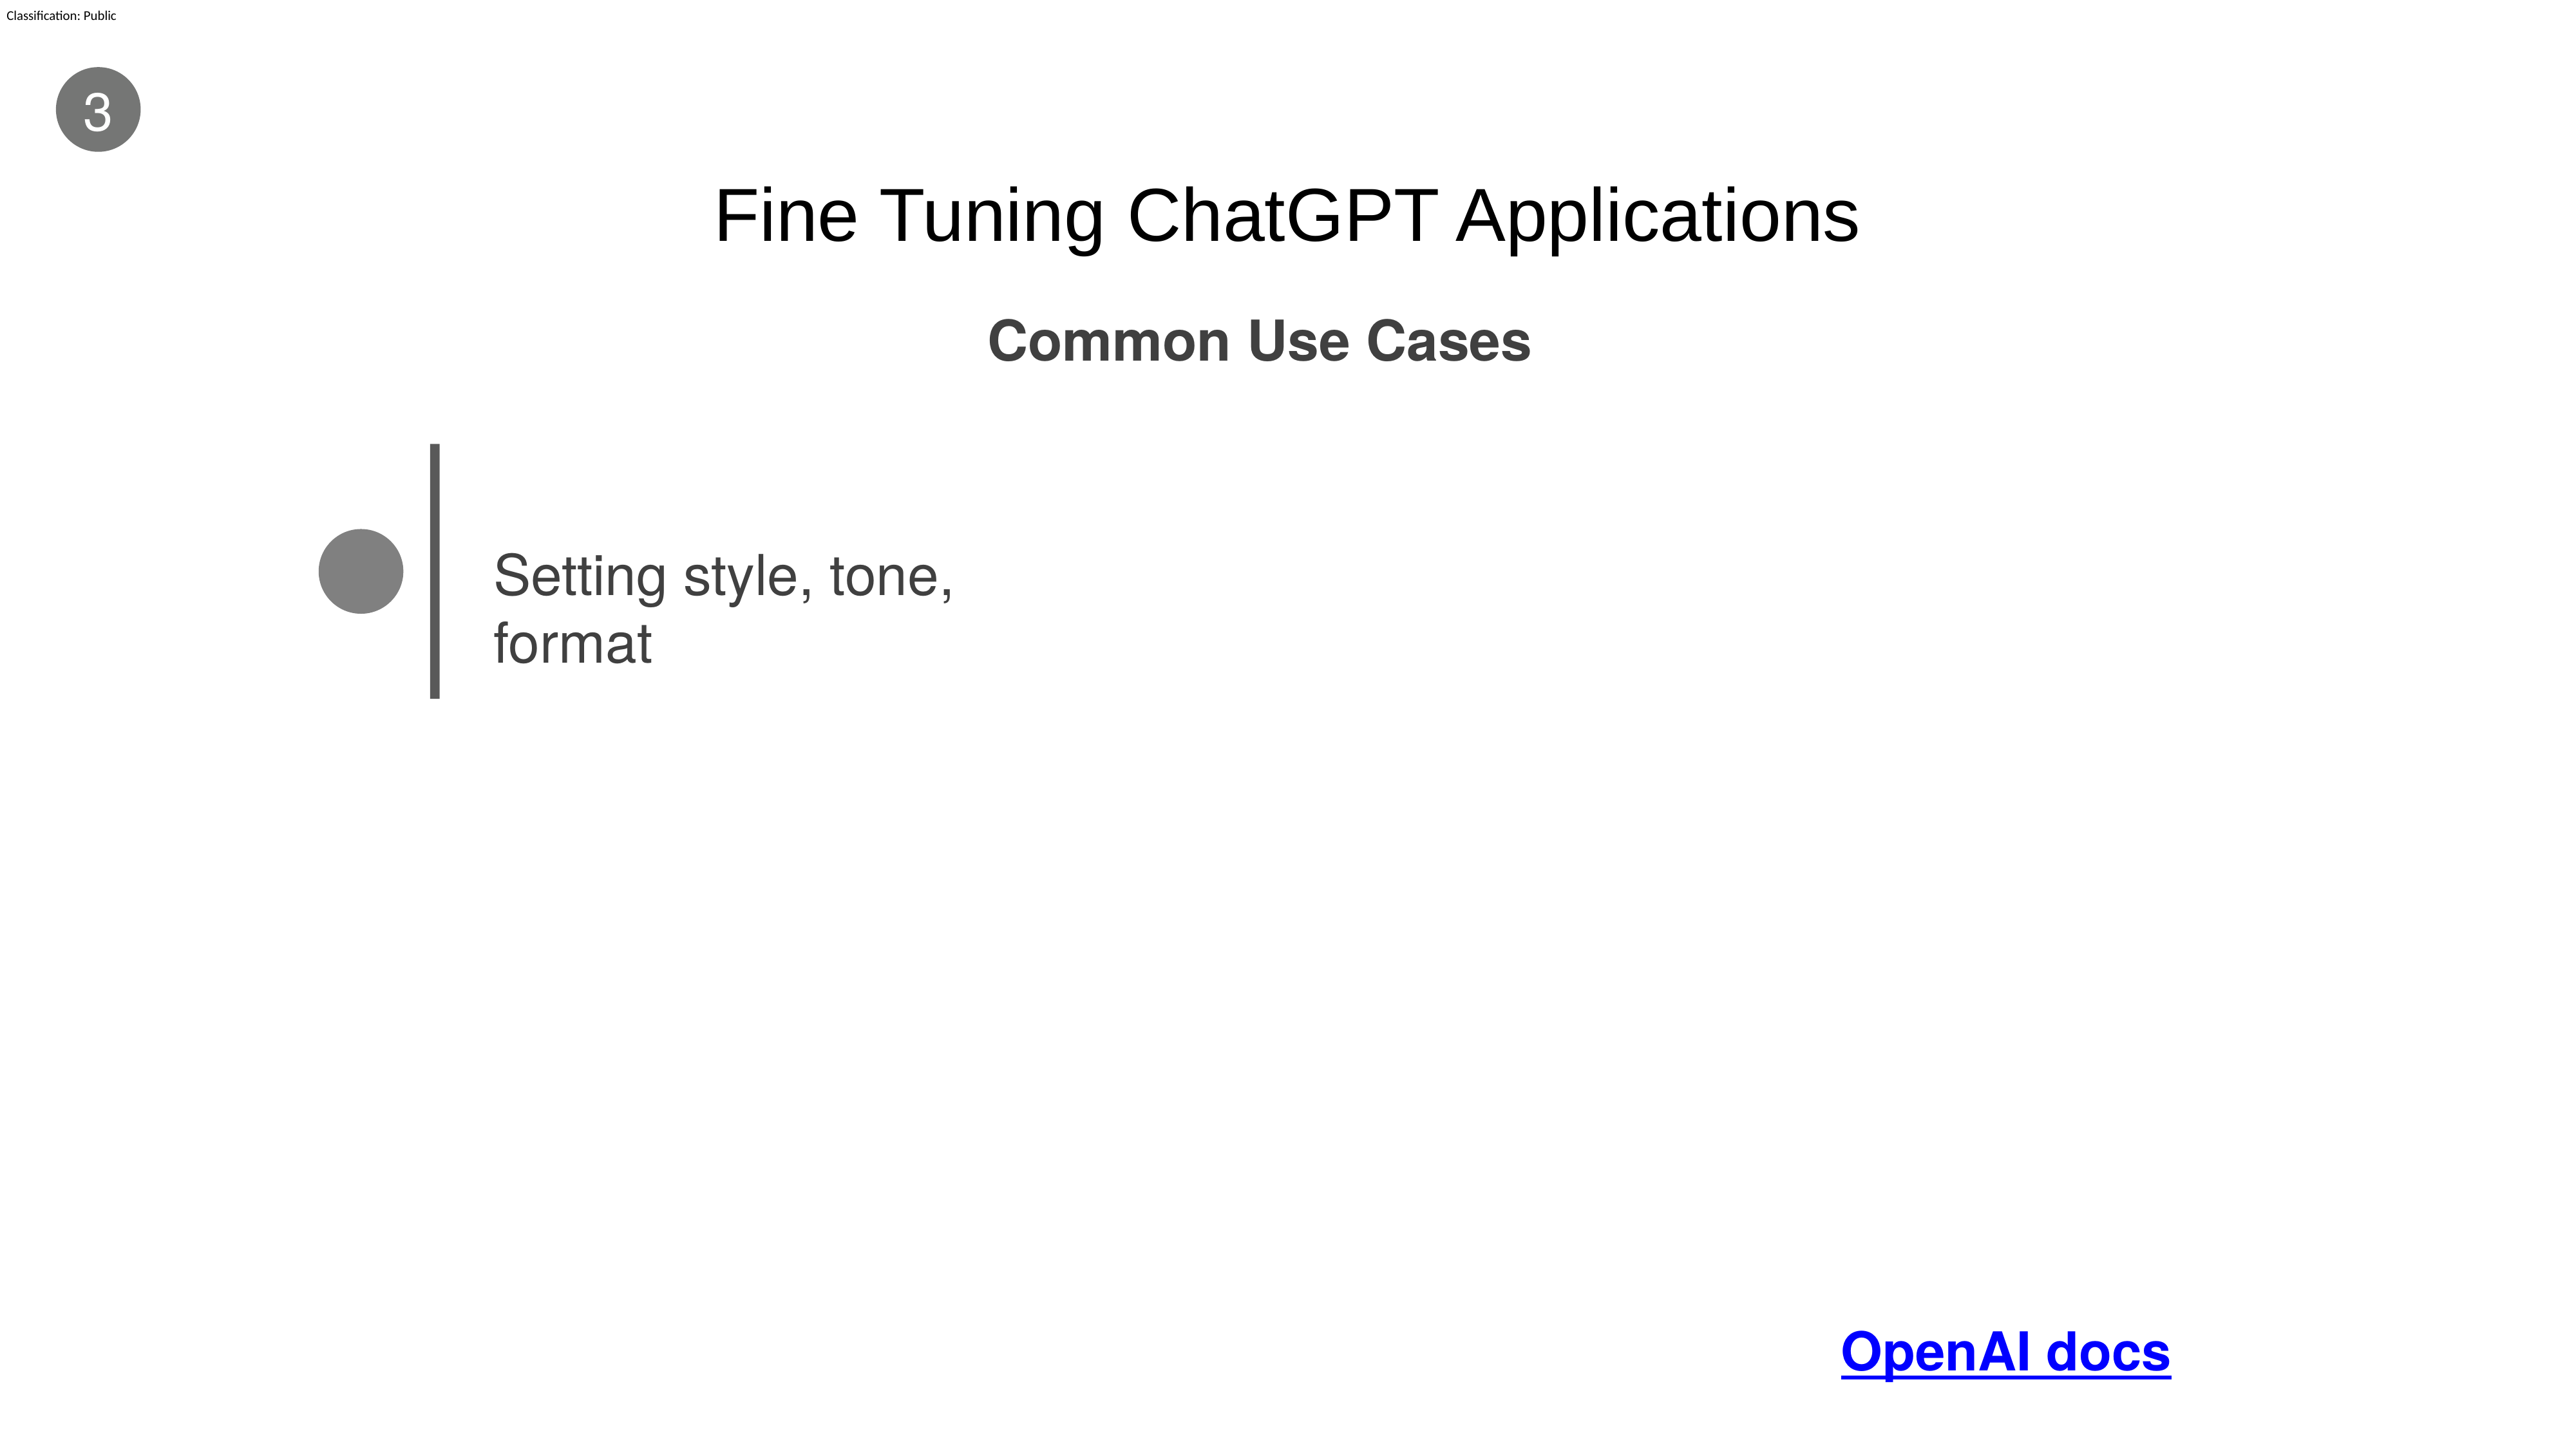

3
# Fine Tuning ChatGPT Applications
Common Use Cases

Setting style, tone, format
OpenAI docs